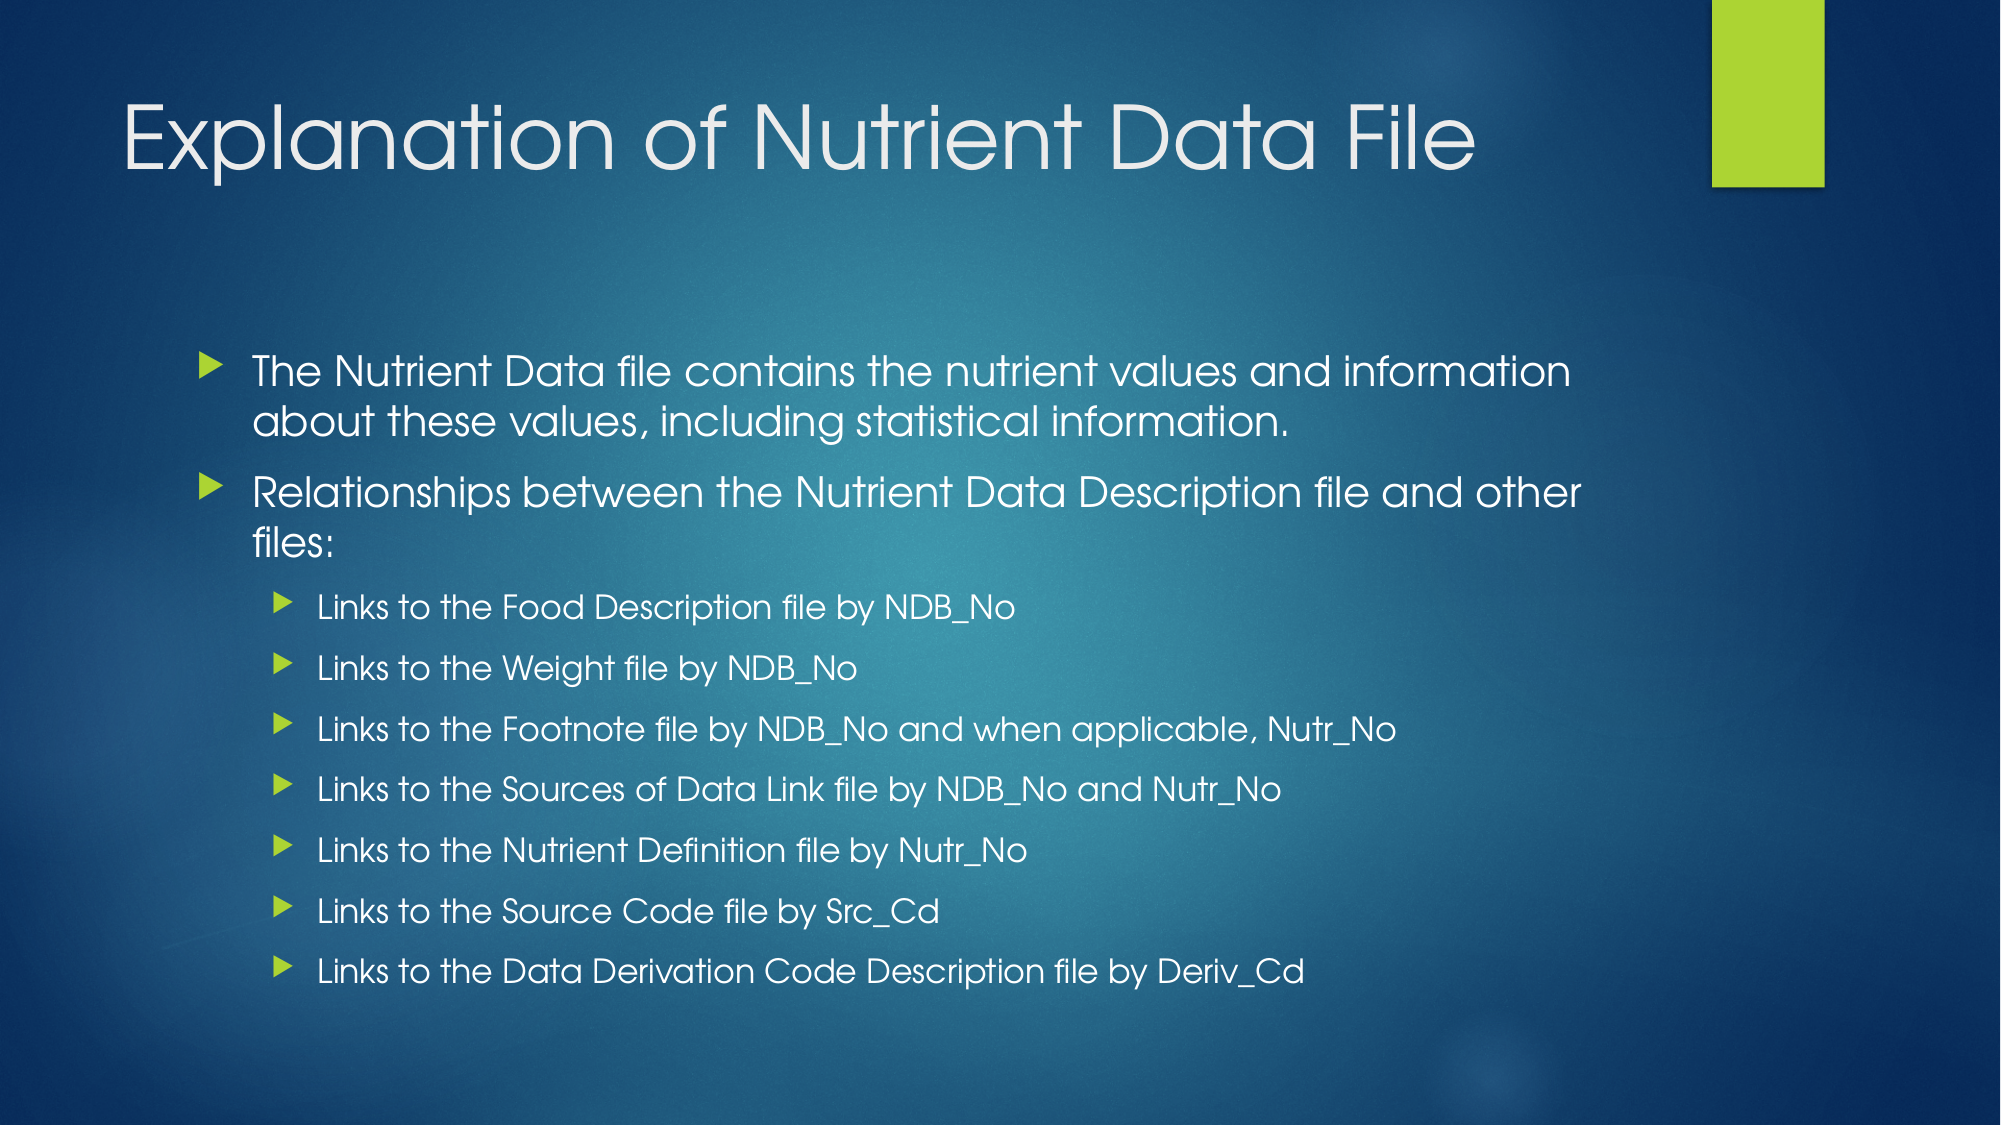

# Explanation of Nutrient Data File
The Nutrient Data file contains the nutrient values and information about these values, including statistical information.
Relationships between the Nutrient Data Description file and other files:
Links to the Food Description file by NDB_No
Links to the Weight file by NDB_No
Links to the Footnote file by NDB_No and when applicable, Nutr_No
Links to the Sources of Data Link file by NDB_No and Nutr_No
Links to the Nutrient Definition file by Nutr_No
Links to the Source Code file by Src_Cd
Links to the Data Derivation Code Description file by Deriv_Cd